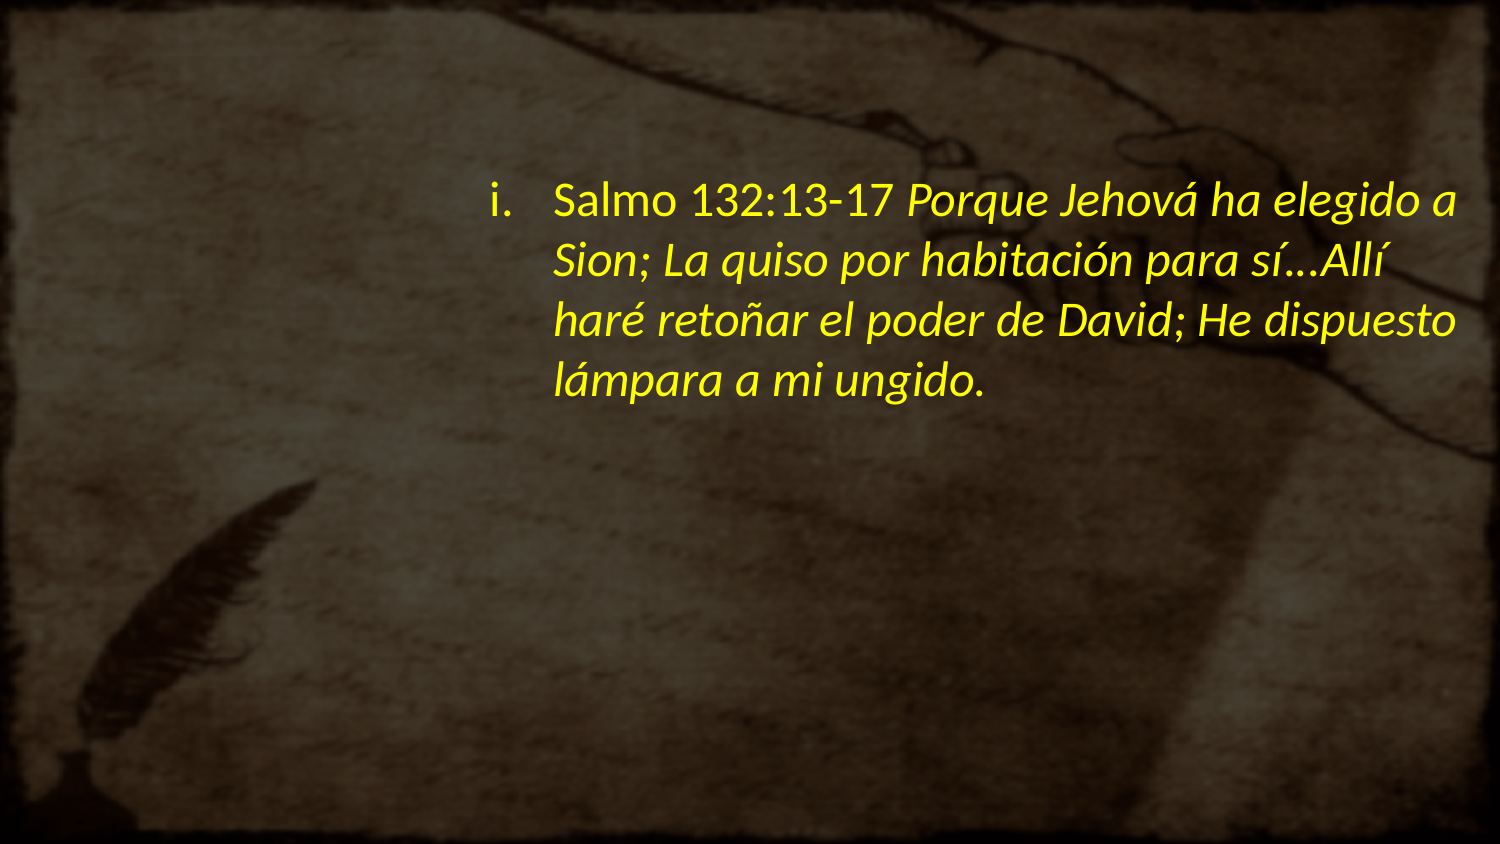

#
Salmo 132:13-17 Porque Jehová ha elegido a Sion; La quiso por habitación para sí...Allí haré retoñar el poder de David; He dispuesto lámpara a mi ungido.